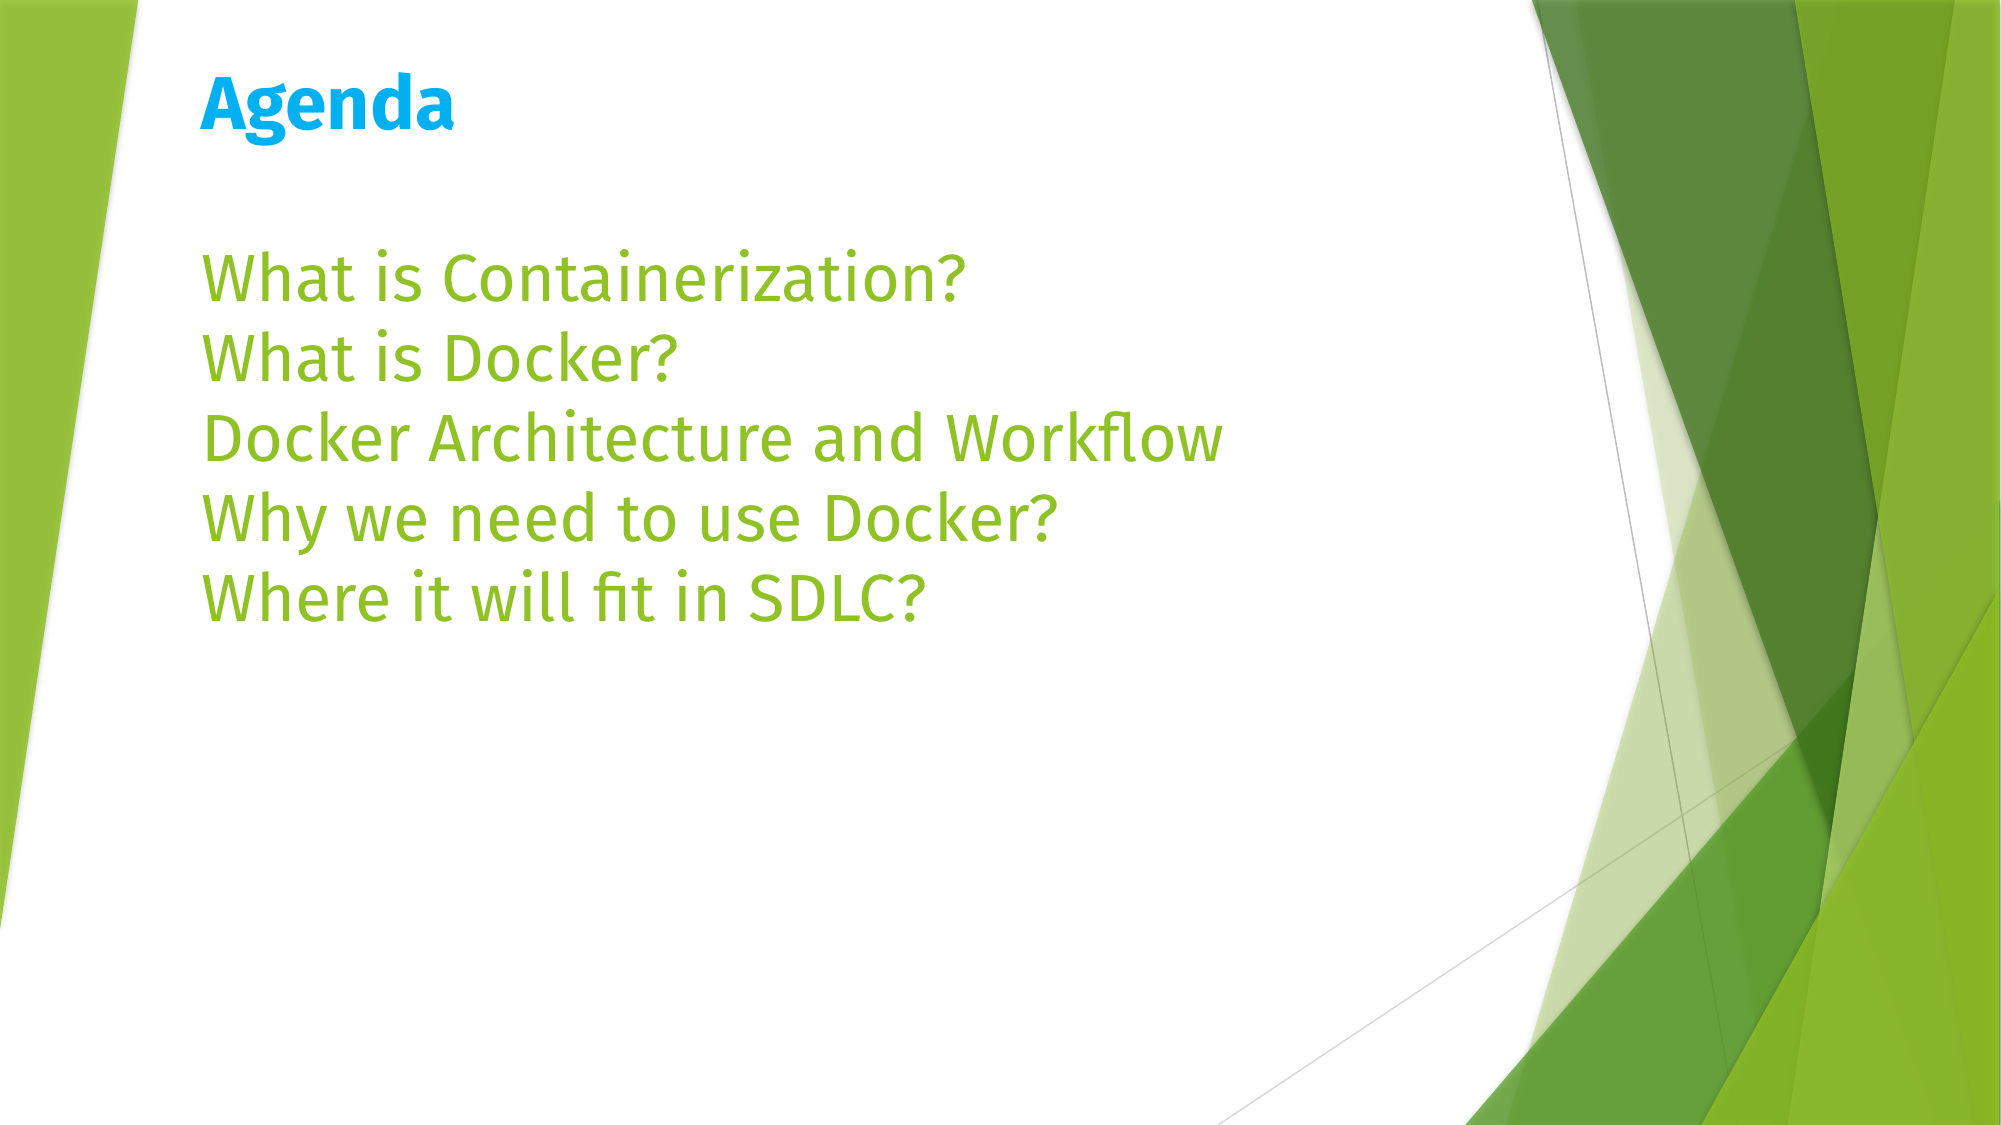

# Agenda What is Containerization? What is Docker? Docker Architecture and Workflow Why we need to use Docker? Where it will fit in SDLC?